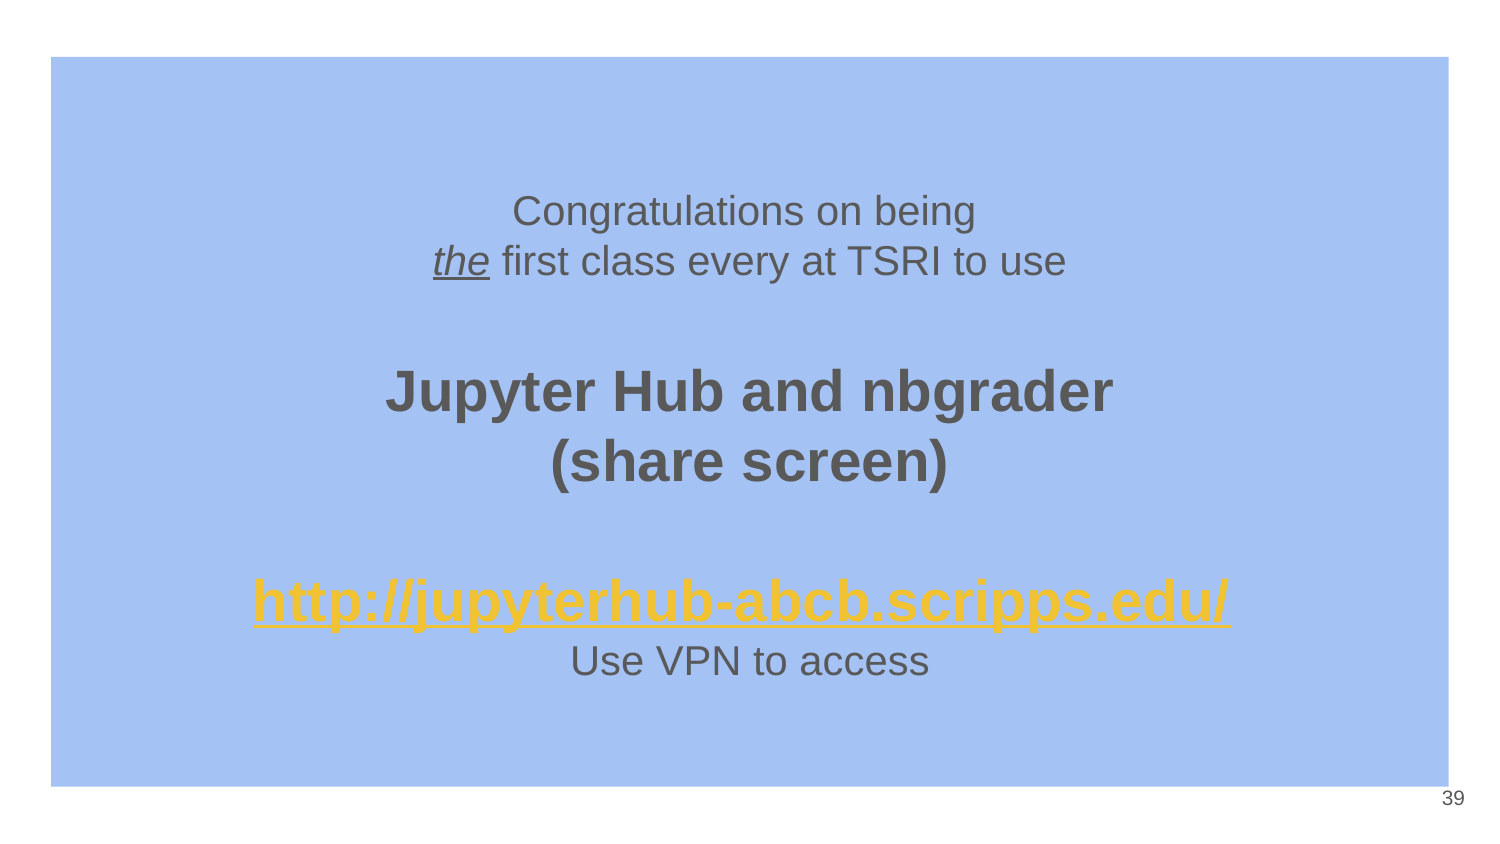

# Congratulations on being
the first class every at TSRI to use

Jupyter Hub and nbgrader
(share screen)

http://jupyterhub-abcb.scripps.edu/
Use VPN to access

39